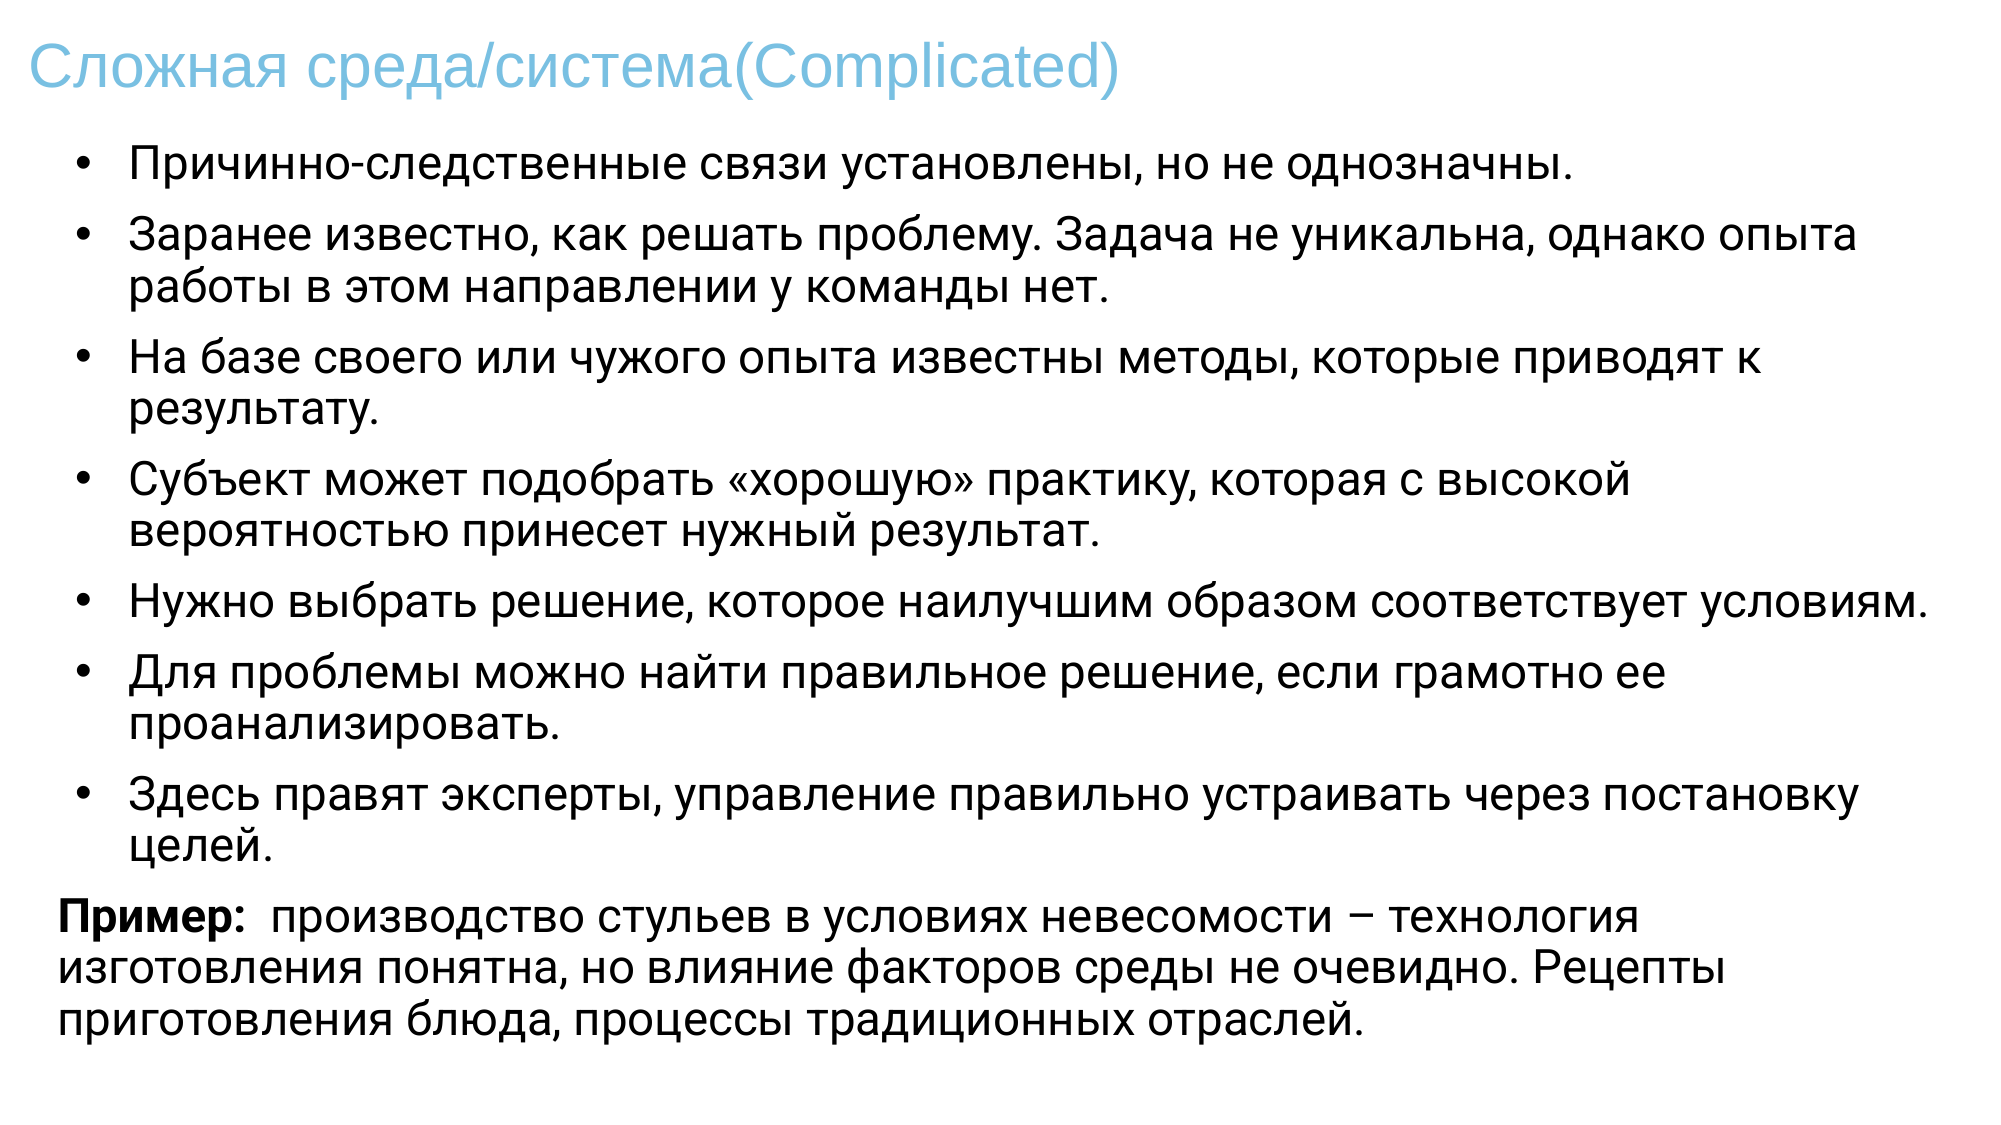

# Сложная среда/система(Complicated)
Причинно-следственные связи установлены, но не однозначны.
Заранее известно, как решать проблему. Задача не уникальна, однако опыта работы в этом направлении у команды нет.
На базе своего или чужого опыта известны методы, которые приводят к результату.
Субъект может подобрать «хорошую» практику, которая с высокой вероятностью принесет нужный результат.
Нужно выбрать решение, которое наилучшим образом соответствует условиям.
Для проблемы можно найти правильное решение, если грамотно ее проанализировать.
Здесь правят эксперты, управление правильно устраивать через постановку целей.
Пример:  производство стульев в условиях невесомости – технология изготовления понятна, но влияние факторов среды не очевидно. Рецепты приготовления блюда, процессы традиционных отраслей.